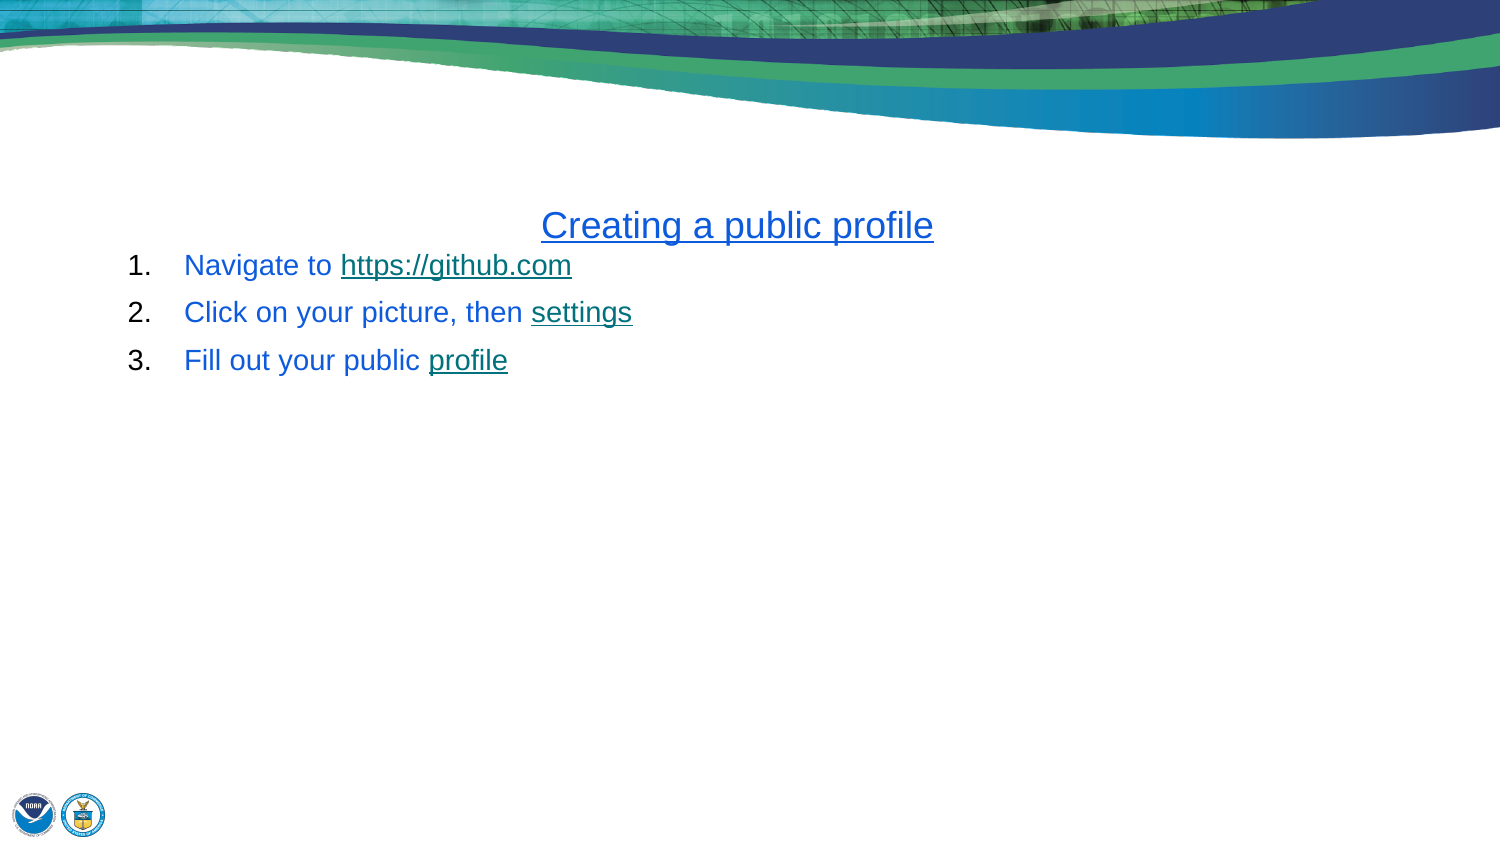

Creating a public profile
Navigate to https://github.com
Click on your picture, then settings
Fill out your public profile